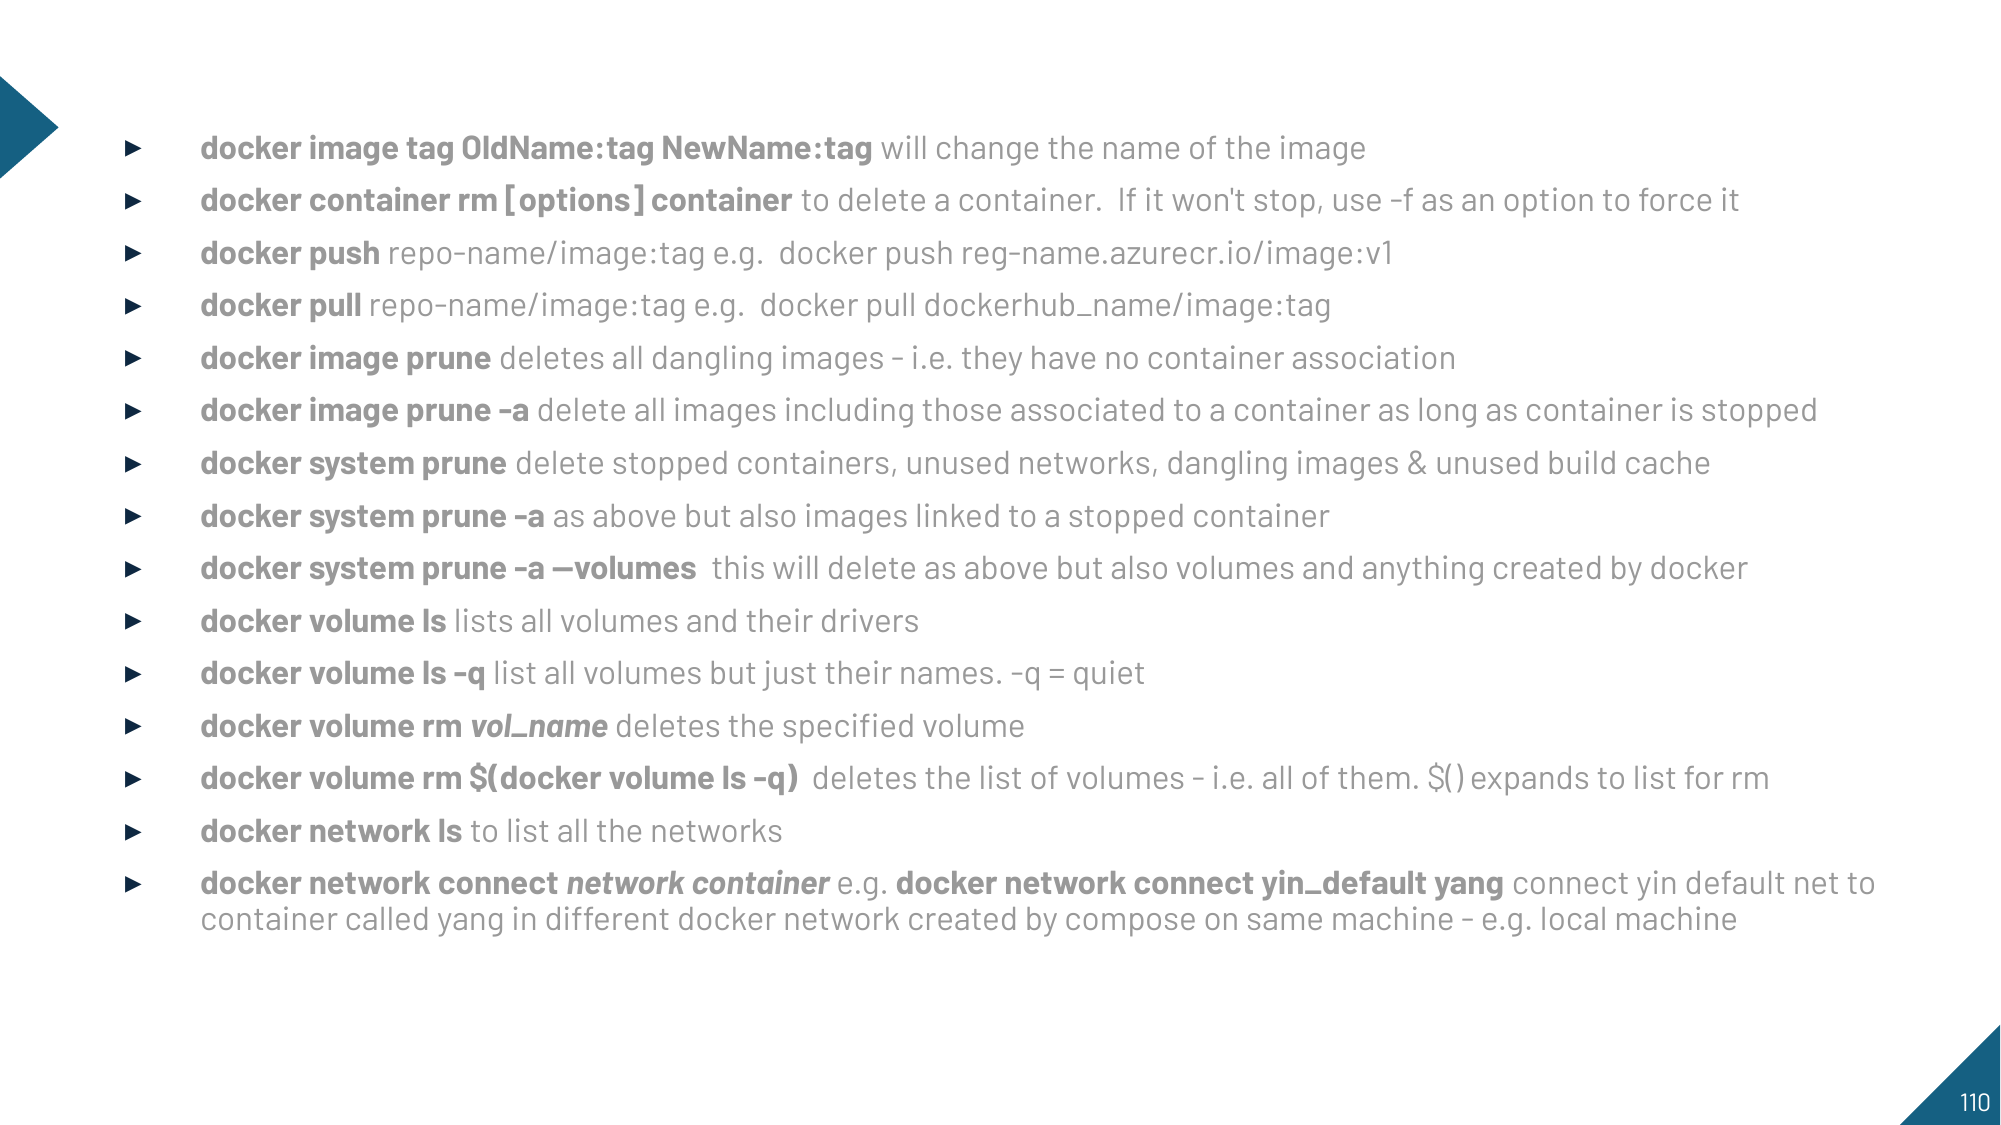

#
docker image tag OldName:tag NewName:tag will change the name of the image
docker container rm [options] container to delete a container.  If it won't stop, use -f as an option to force it
docker push repo-name/image:tag e.g.  docker push reg-name.azurecr.io/image:v1
docker pull repo-name/image:tag e.g.  docker pull dockerhub_name/image:tag
docker image prune deletes all dangling images - i.e. they have no container association
docker image prune -a delete all images including those associated to a container as long as container is stopped
docker system prune delete stopped containers, unused networks, dangling images & unused build cache
docker system prune -a as above but also images linked to a stopped container
docker system prune -a --volumes  this will delete as above but also volumes and anything created by docker
docker volume ls lists all volumes and their drivers
docker volume ls -q list all volumes but just their names. -q = quiet
docker volume rm vol_name deletes the specified volume
docker volume rm $(docker volume ls -q)  deletes the list of volumes - i.e. all of them. $() expands to list for rm
docker network ls to list all the networks
docker network connect network container e.g. docker network connect yin_default yang connect yin default net to container called yang in different docker network created by compose on same machine - e.g. local machine

110